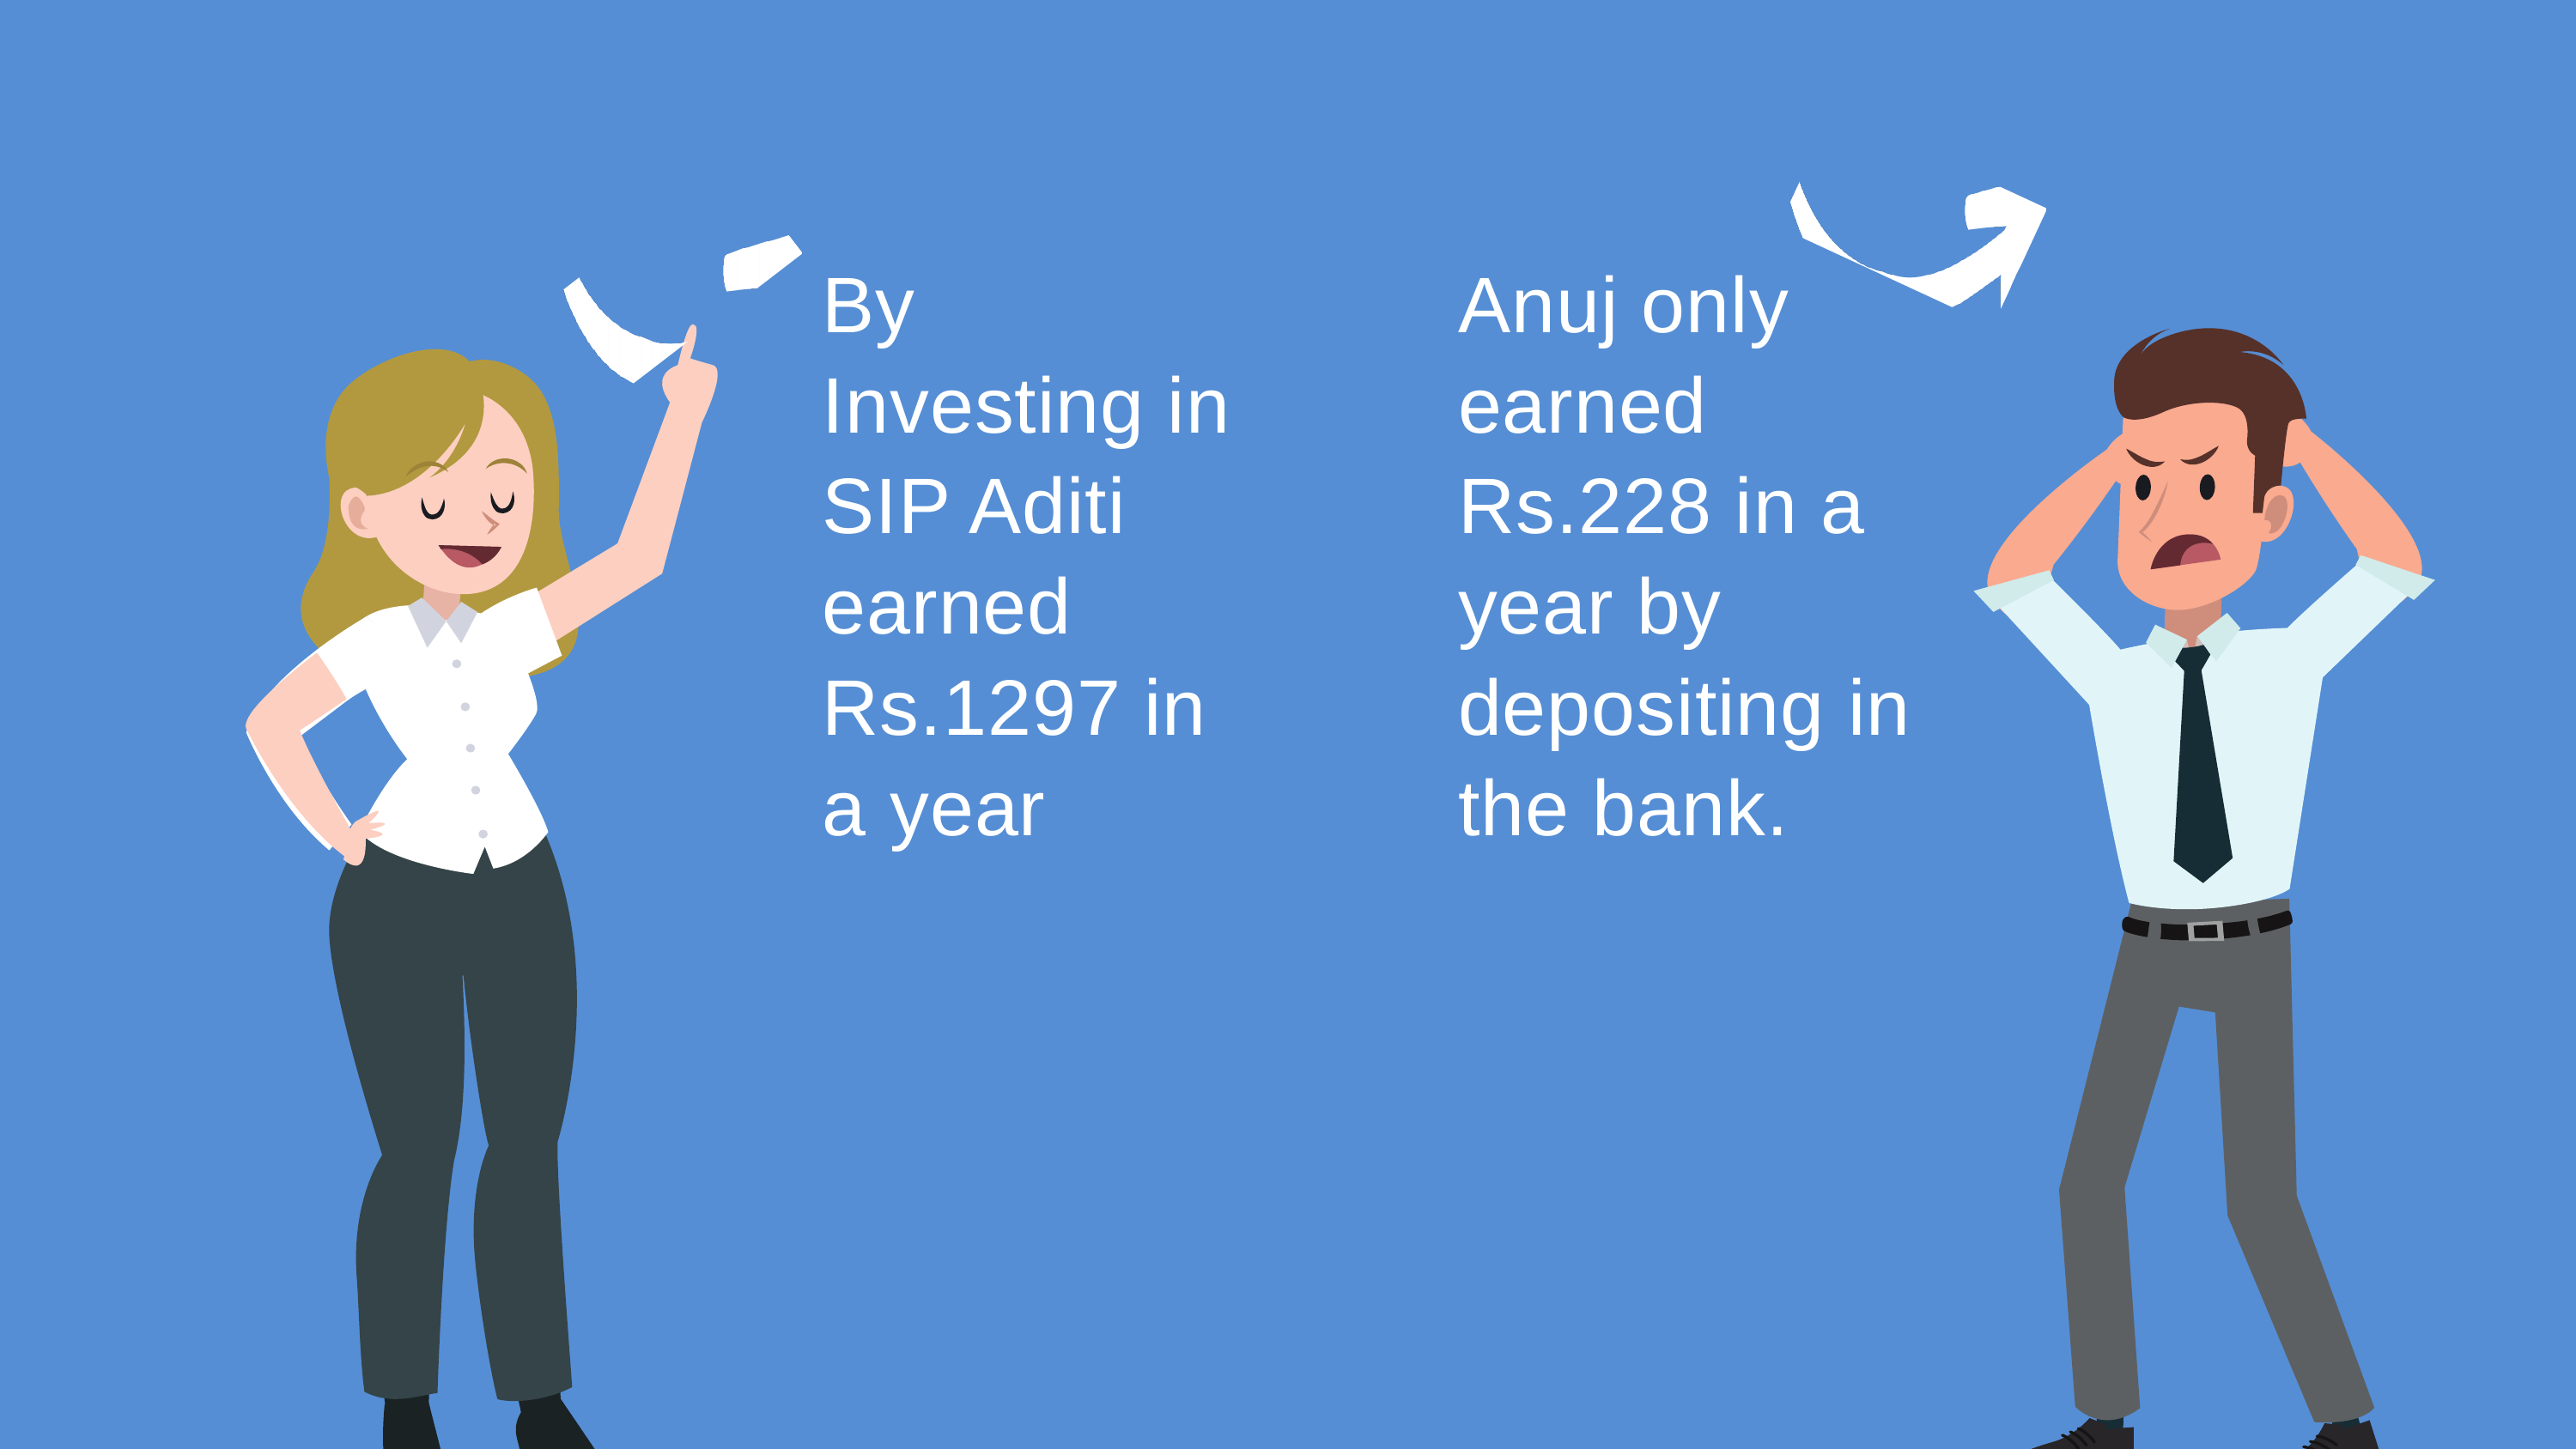

Anuj only earned Rs.228 in a year by depositing in the bank.
By Investing in SIP Aditi earned Rs.1297 in a year